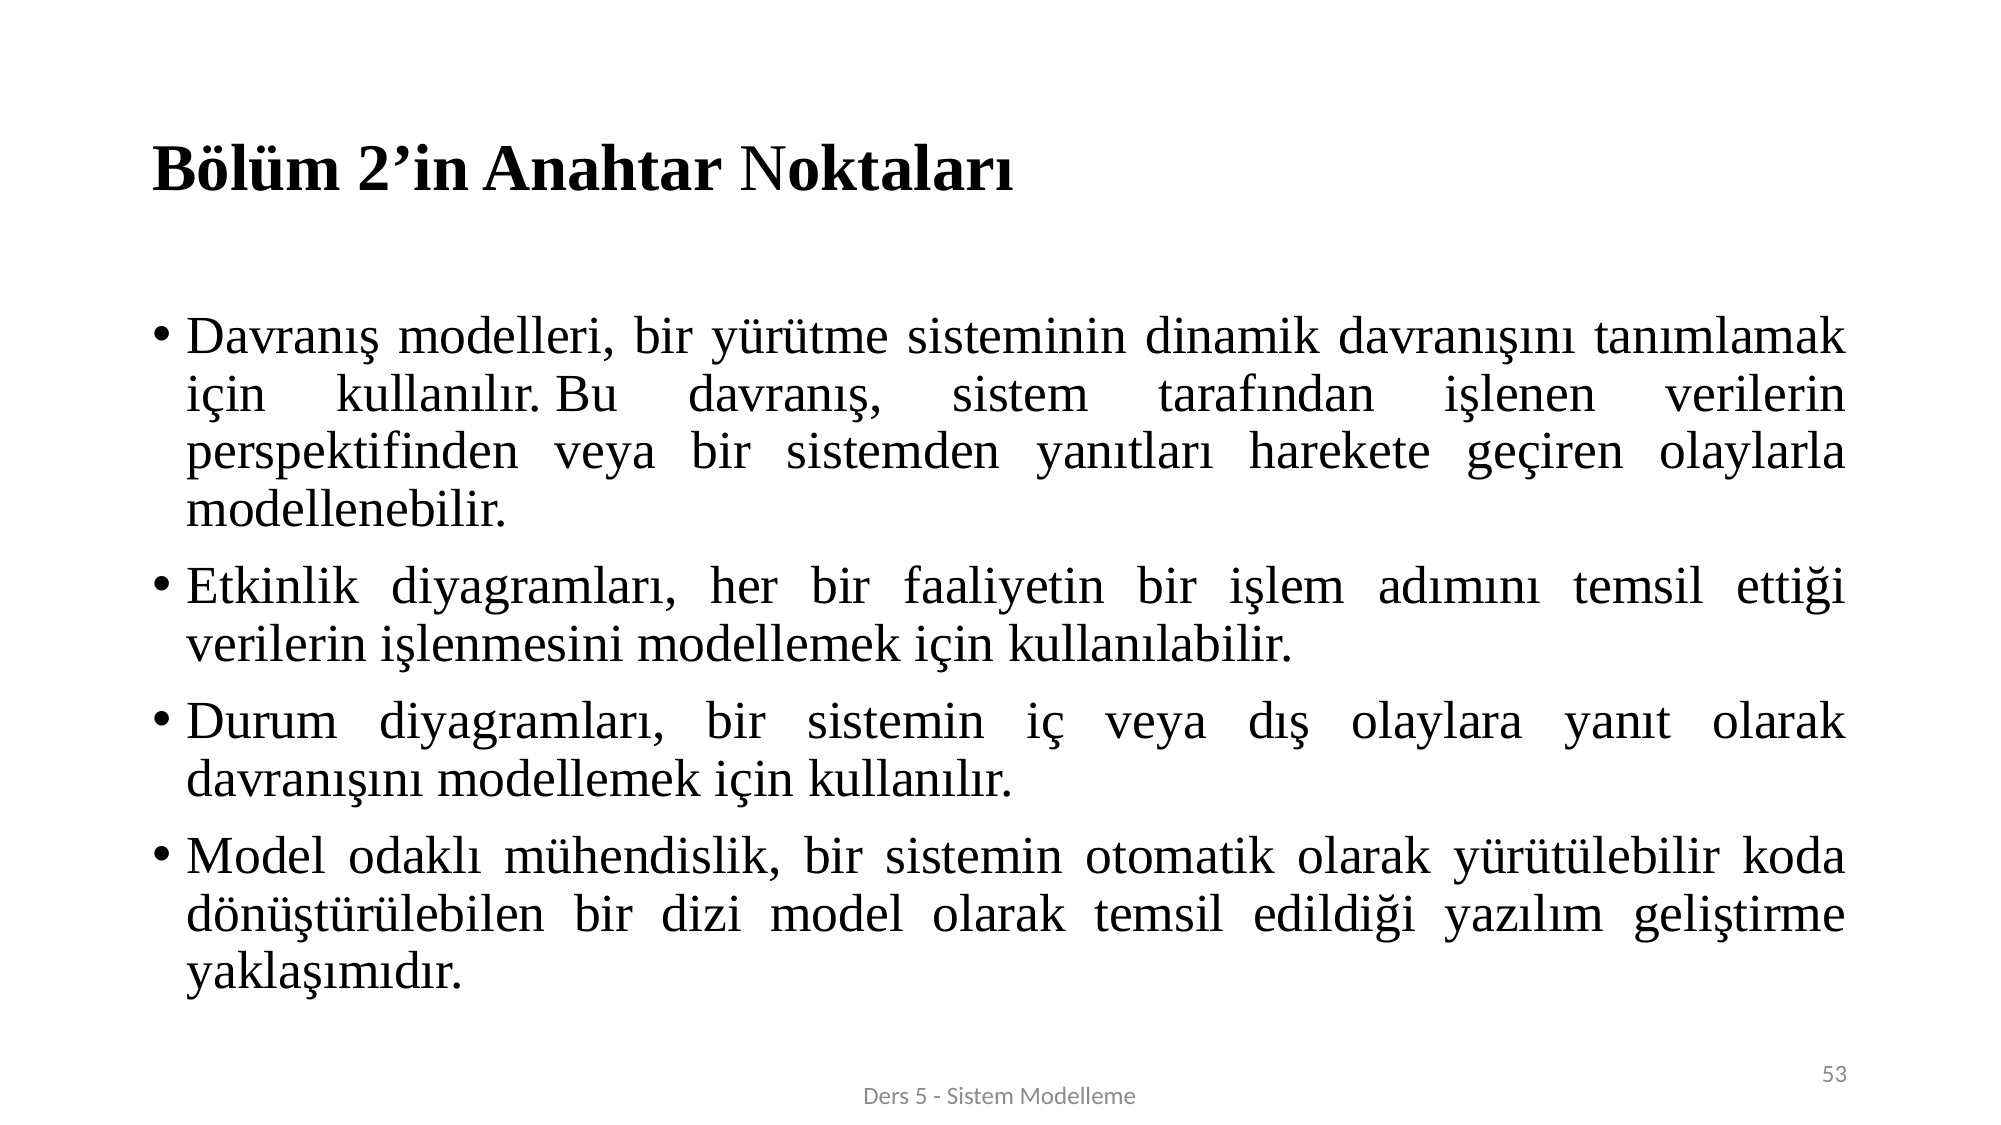

# Bölüm 2’in Anahtar Noktaları
Davranış modelleri, bir yürütme sisteminin dinamik davranışını tanımlamak için kullanılır. Bu davranış, sistem tarafından işlenen verilerin perspektifinden veya bir sistemden yanıtları harekete geçiren olaylarla modellenebilir.
Etkinlik diyagramları, her bir faaliyetin bir işlem adımını temsil ettiği verilerin işlenmesini modellemek için kullanılabilir.
Durum diyagramları, bir sistemin iç veya dış olaylara yanıt olarak davranışını modellemek için kullanılır.
Model odaklı mühendislik, bir sistemin otomatik olarak yürütülebilir koda dönüştürülebilen bir dizi model olarak temsil edildiği yazılım geliştirme yaklaşımıdır.
53
Ders 5 - Sistem Modelleme